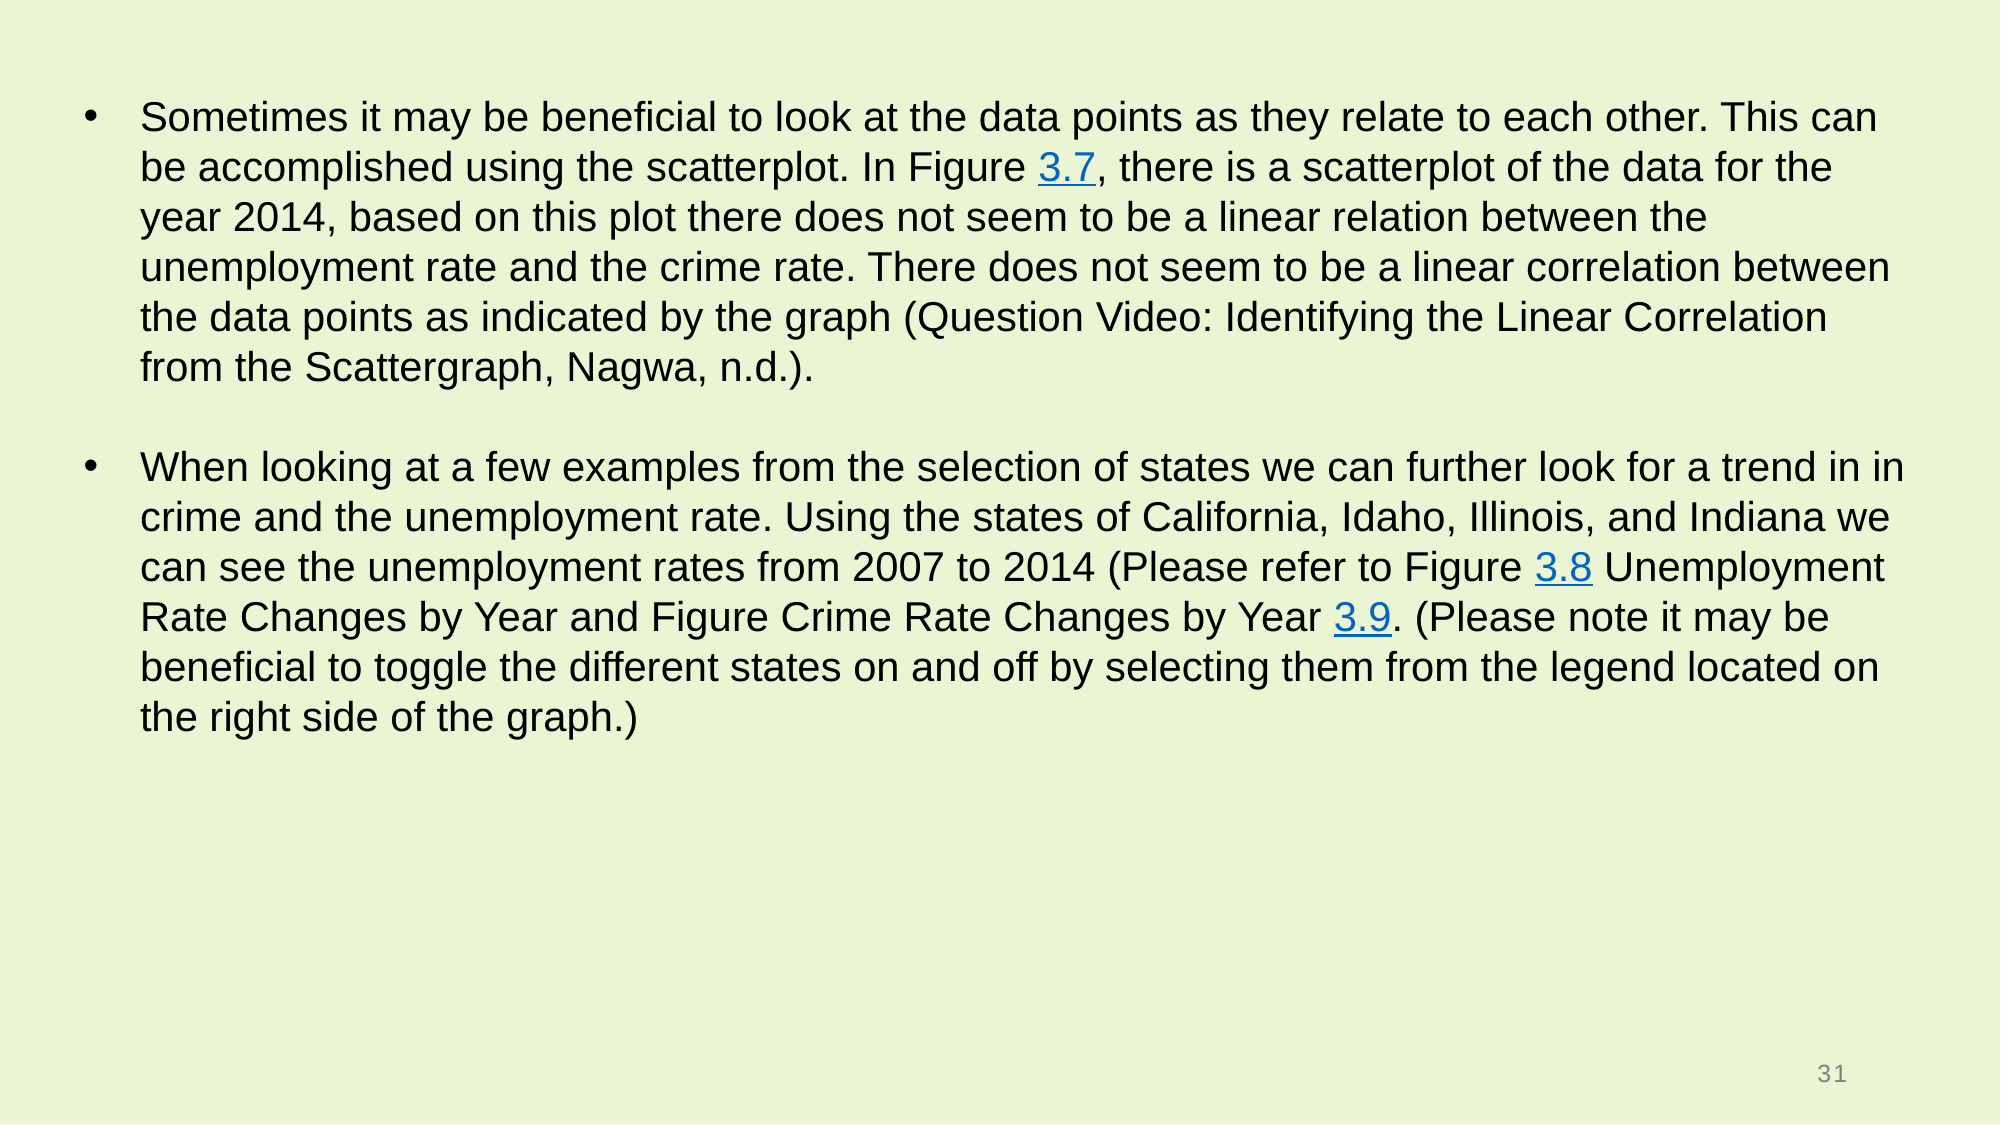

Sometimes it may be beneficial to look at the data points as they relate to each other. This can be accomplished using the scatterplot. In Figure 3.7, there is a scatterplot of the data for the year 2014, based on this plot there does not seem to be a linear relation between the unemployment rate and the crime rate. There does not seem to be a linear correlation between the data points as indicated by the graph (Question Video: Identifying the Linear Correlation from the Scattergraph, Nagwa, n.d.).

When looking at a few examples from the selection of states we can further look for a trend in in crime and the unemployment rate. Using the states of California, Idaho, Illinois, and Indiana we can see the unemployment rates from 2007 to 2014 (Please refer to Figure 3.8 Unemployment Rate Changes by Year and Figure Crime Rate Changes by Year 3.9. (Please note it may be beneficial to toggle the different states on and off by selecting them from the legend located on the right side of the graph.)
31